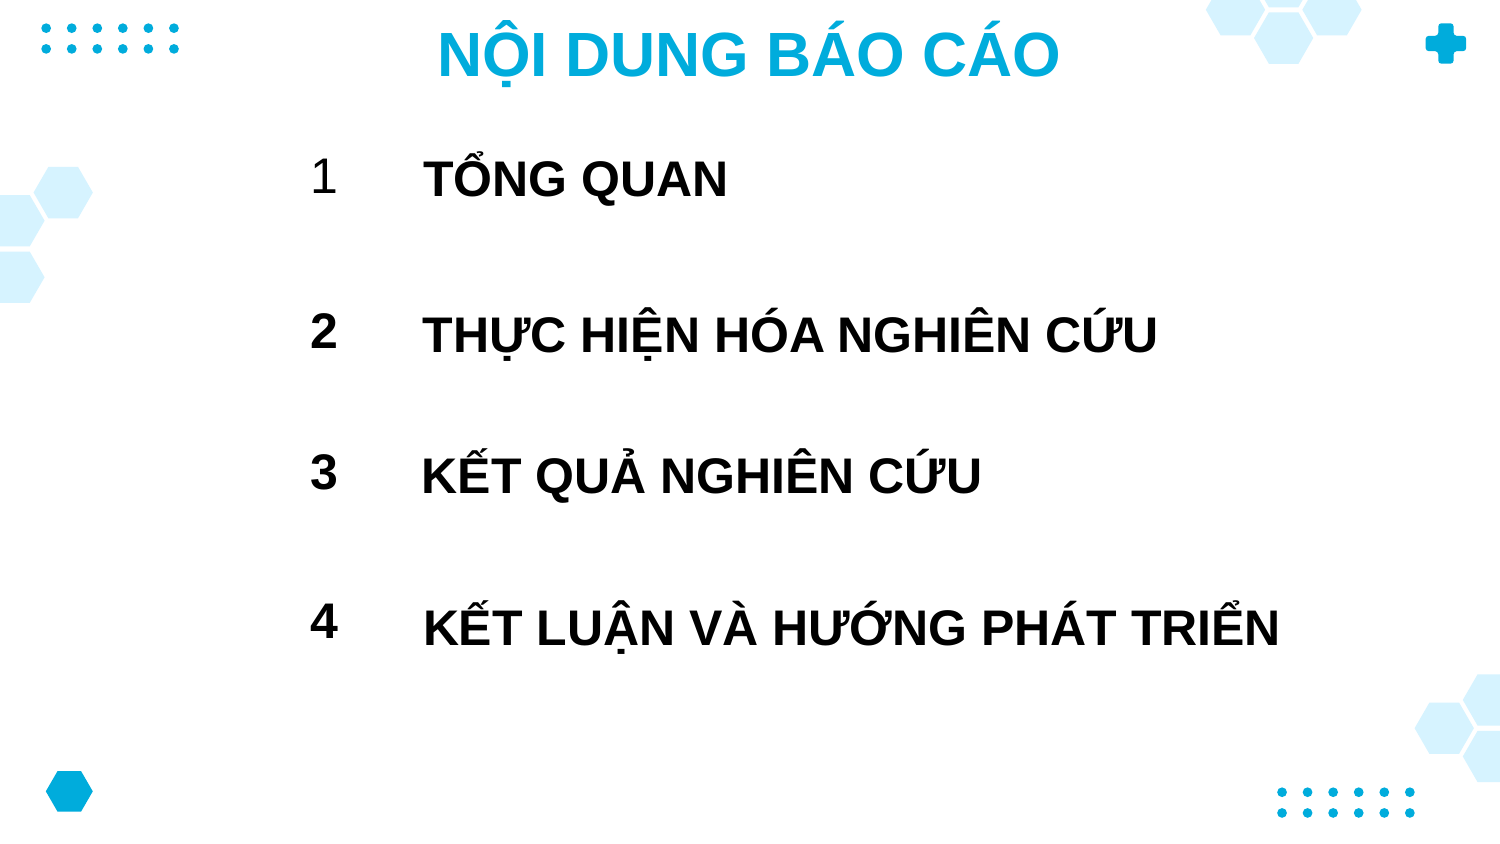

NỘI DUNG BÁO CÁO

1
TỔNG QUAN

2
THỰC HIỆN HÓA NGHIÊN CỨU

3
KẾT QUẢ NGHIÊN CỨU

4
KẾT LUẬN VÀ HƯỚNG PHÁT TRIỂN